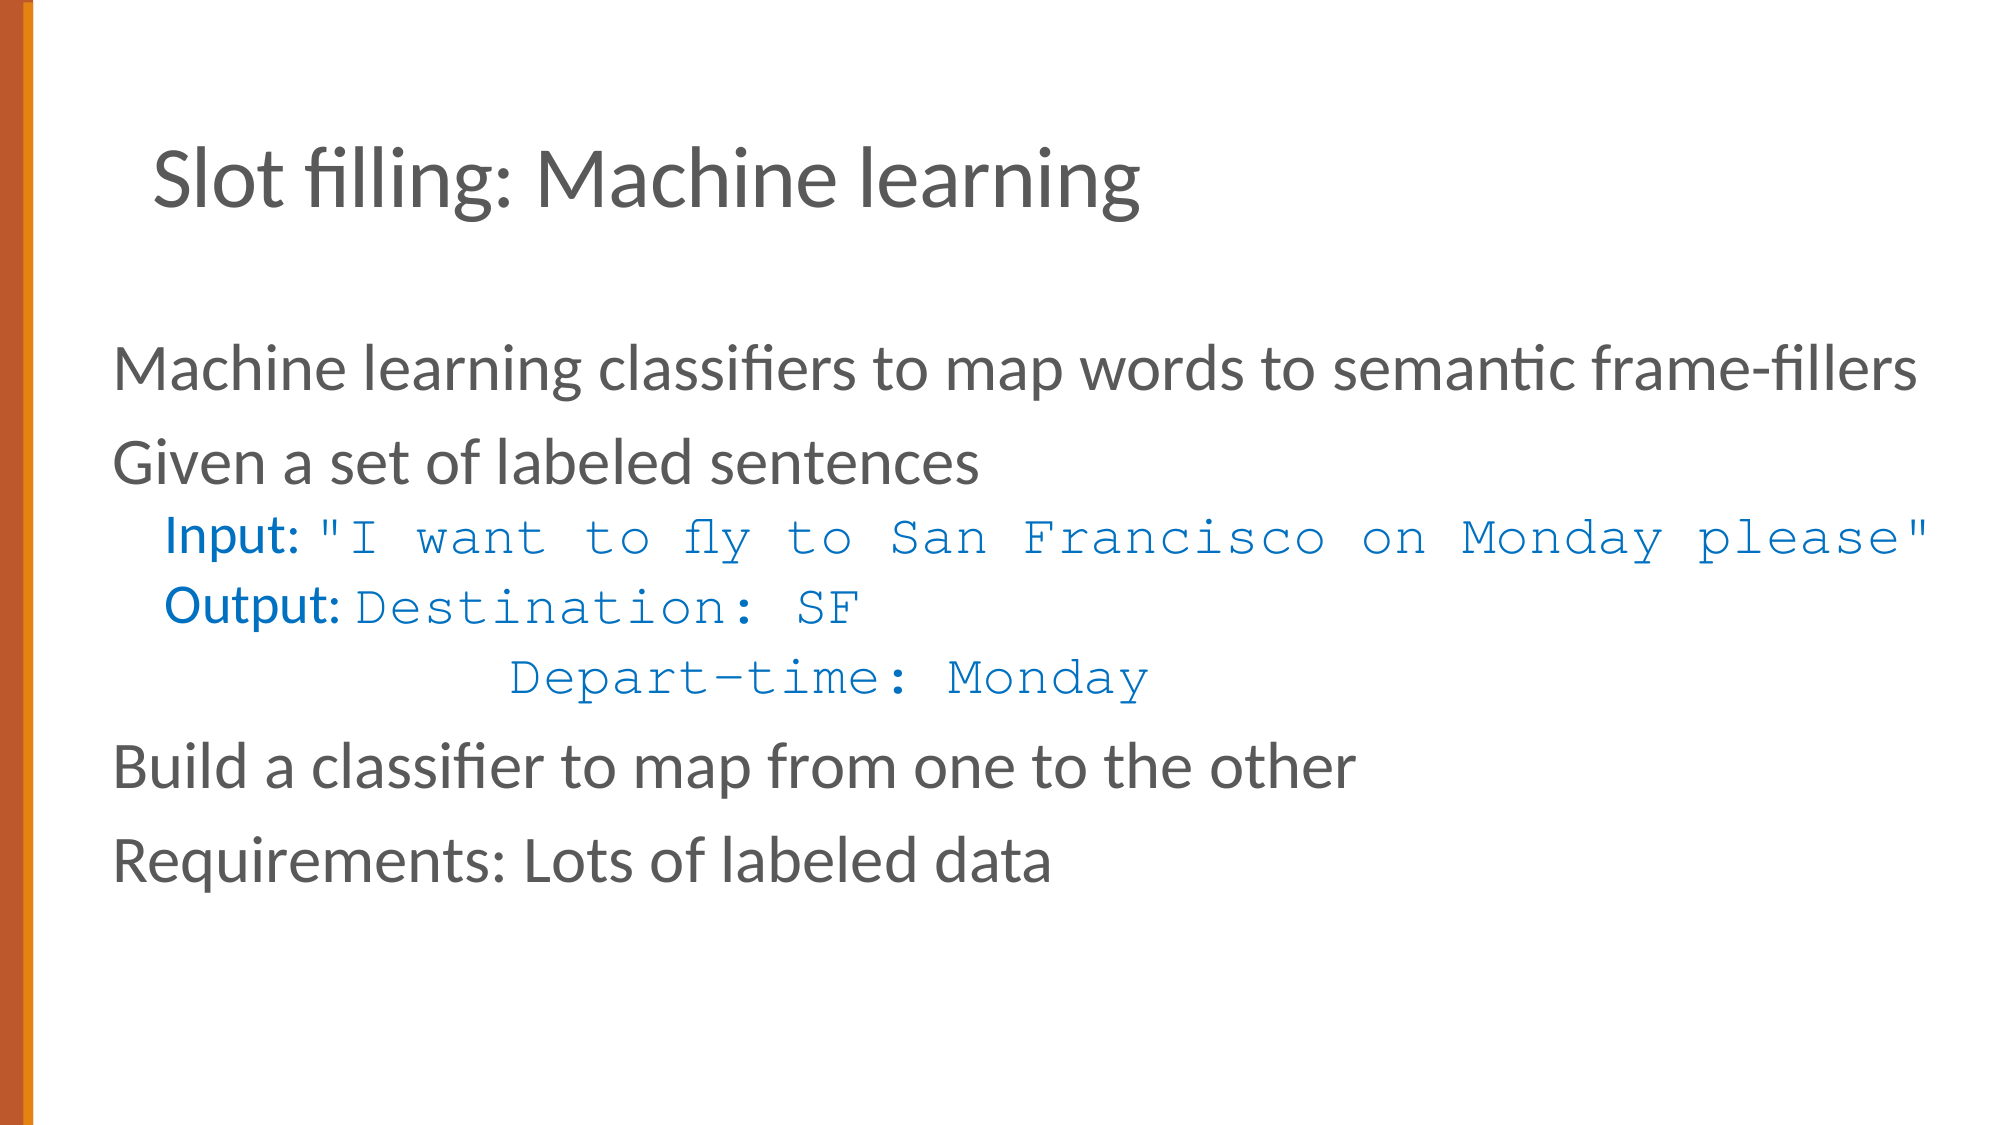

# Slot filling: Machine learning
Machine learning classifiers to map words to semantic frame-fillers
Given a set of labeled sentences
Input: "I want to fly to San Francisco on Monday please"
Output: Destination: SF
		Depart-time: Monday
Build a classifier to map from one to the other
Requirements: Lots of labeled data